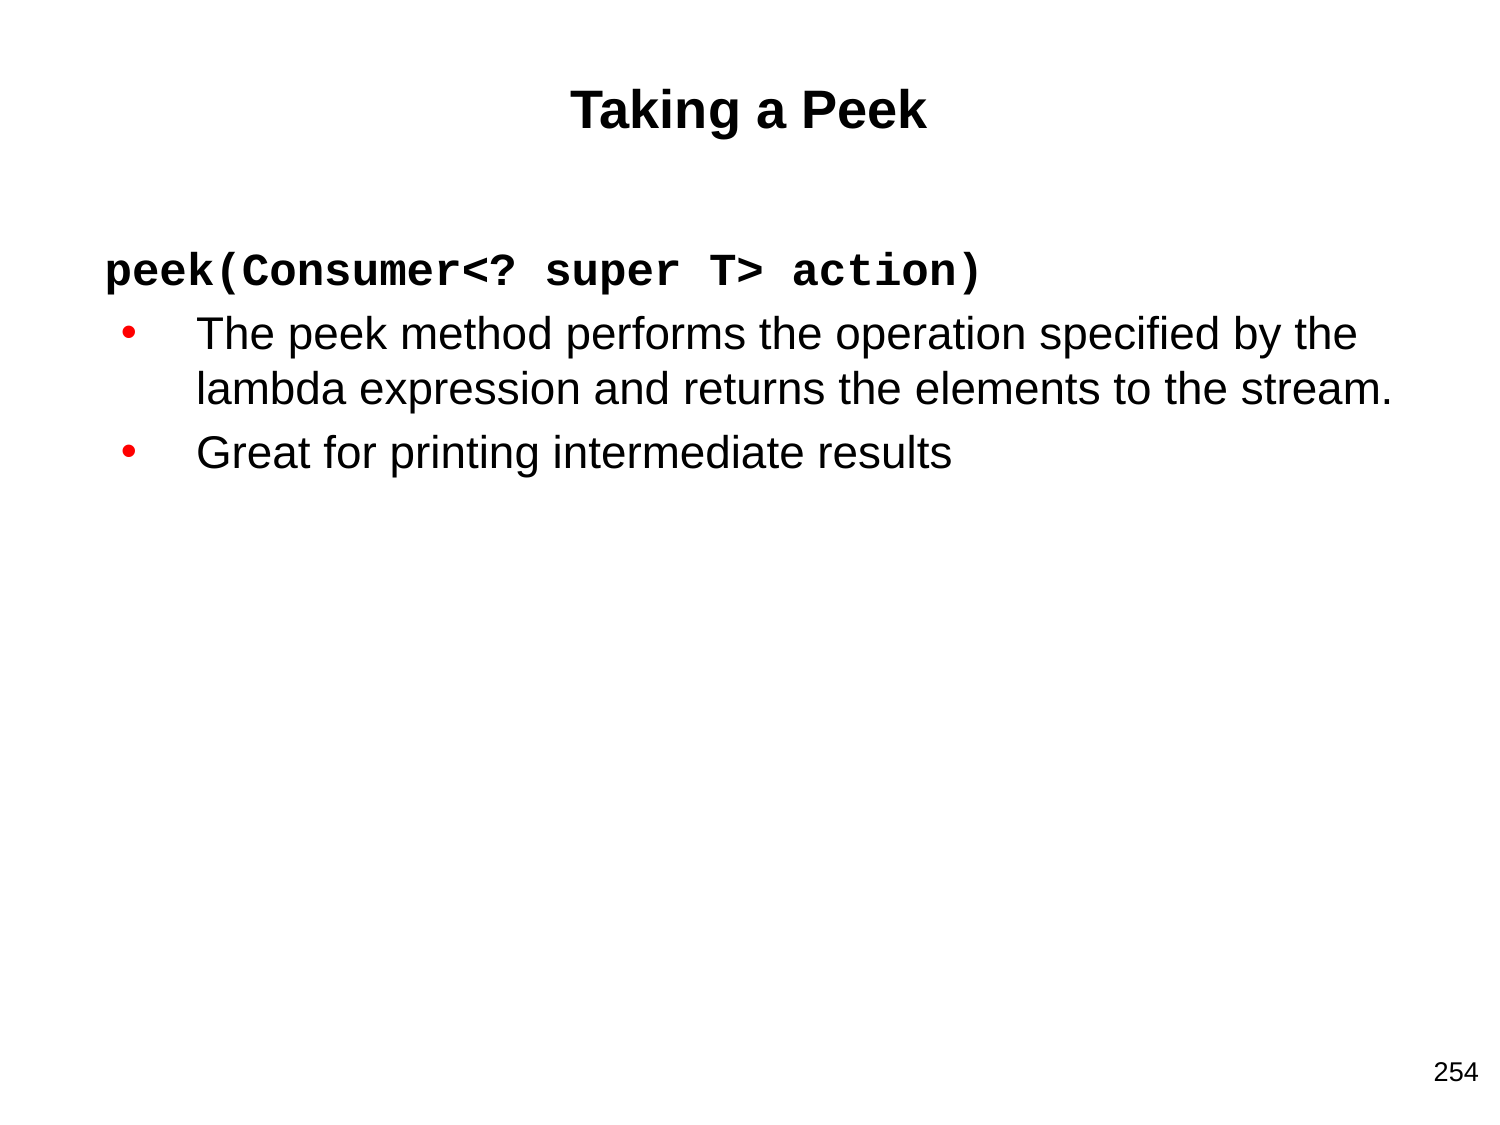

# Taking a Peek
peek(Consumer<? super T> action)
The peek method performs the operation specified by the lambda expression and returns the elements to the stream.
Great for printing intermediate results
254